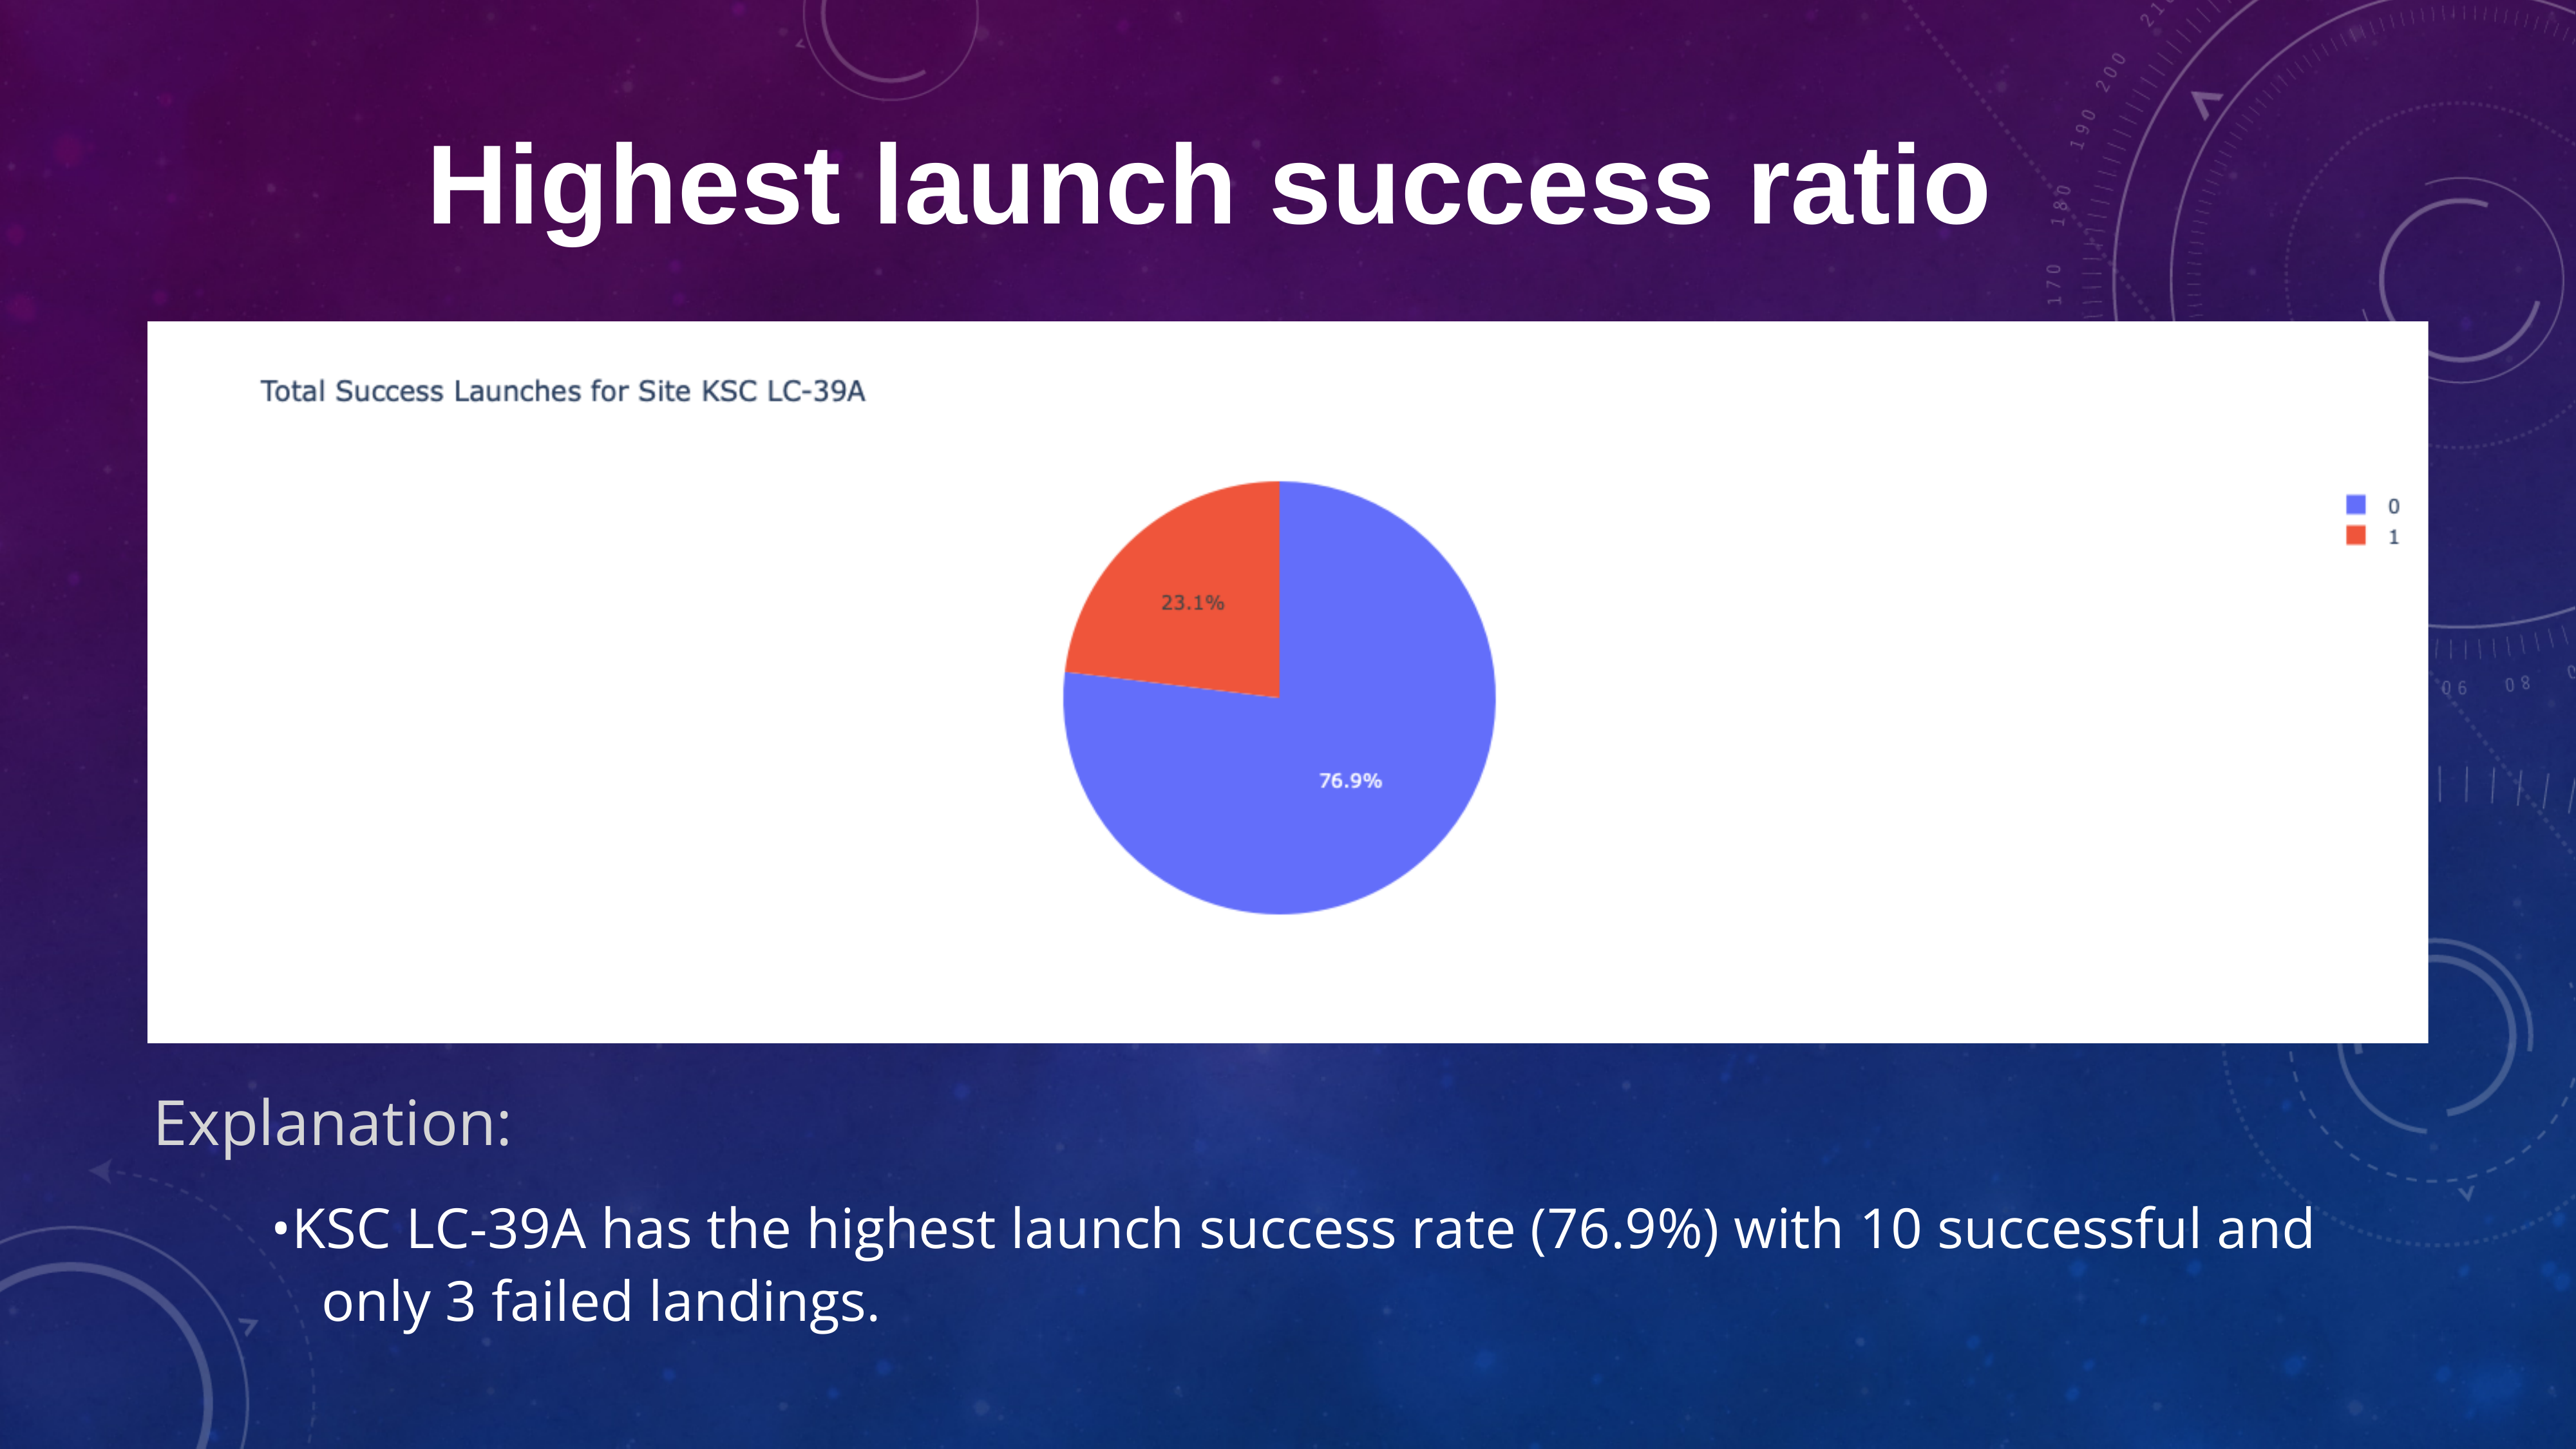

Highest launch success ratio

Explanation:
•KSC LC-39A has the highest launch success rate (76.9%) with 10 successful and
only 3 failed landings.